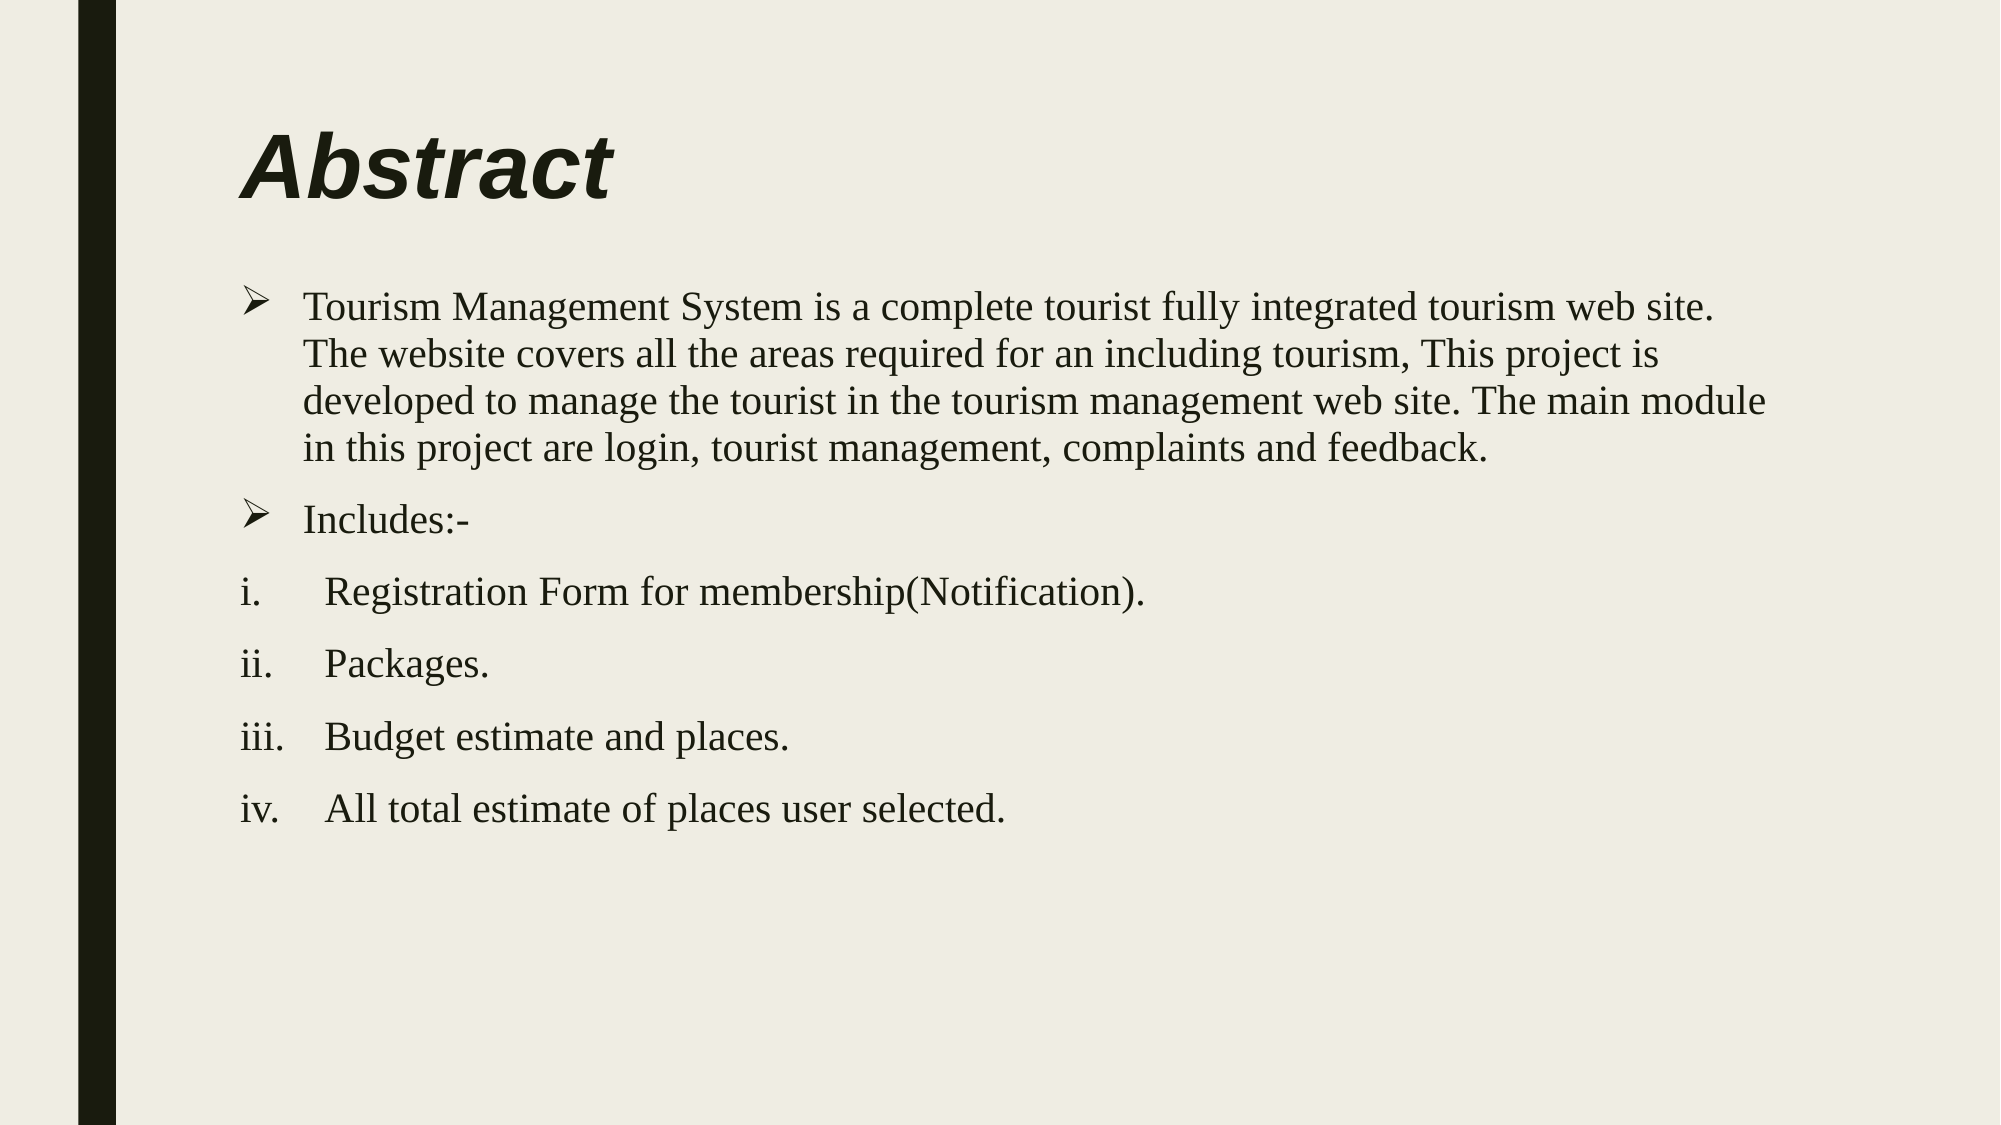

# Abstract
Tourism Management System is a complete tourist fully integrated tourism web site. The website covers all the areas required for an including tourism, This project is developed to manage the tourist in the tourism management web site. The main module in this project are login, tourist management, complaints and feedback.
Includes:-
Registration Form for membership(Notification).
Packages.
Budget estimate and places.
All total estimate of places user selected.